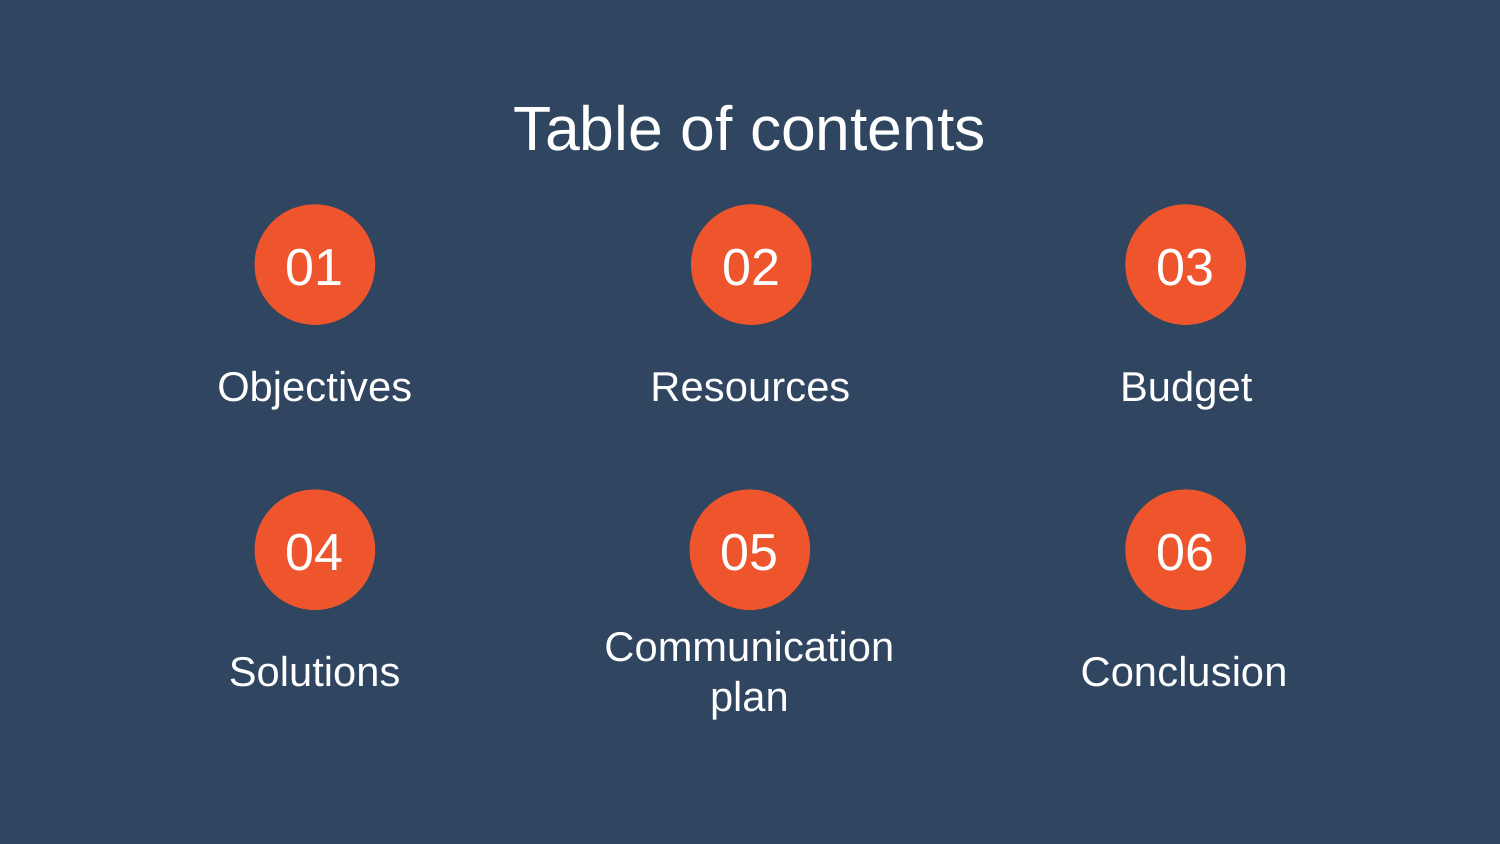

# Table of contents

01
02
03
Objectives
Resources
Budget

04
05
06
Solutions
Communication
plan
Conclusion